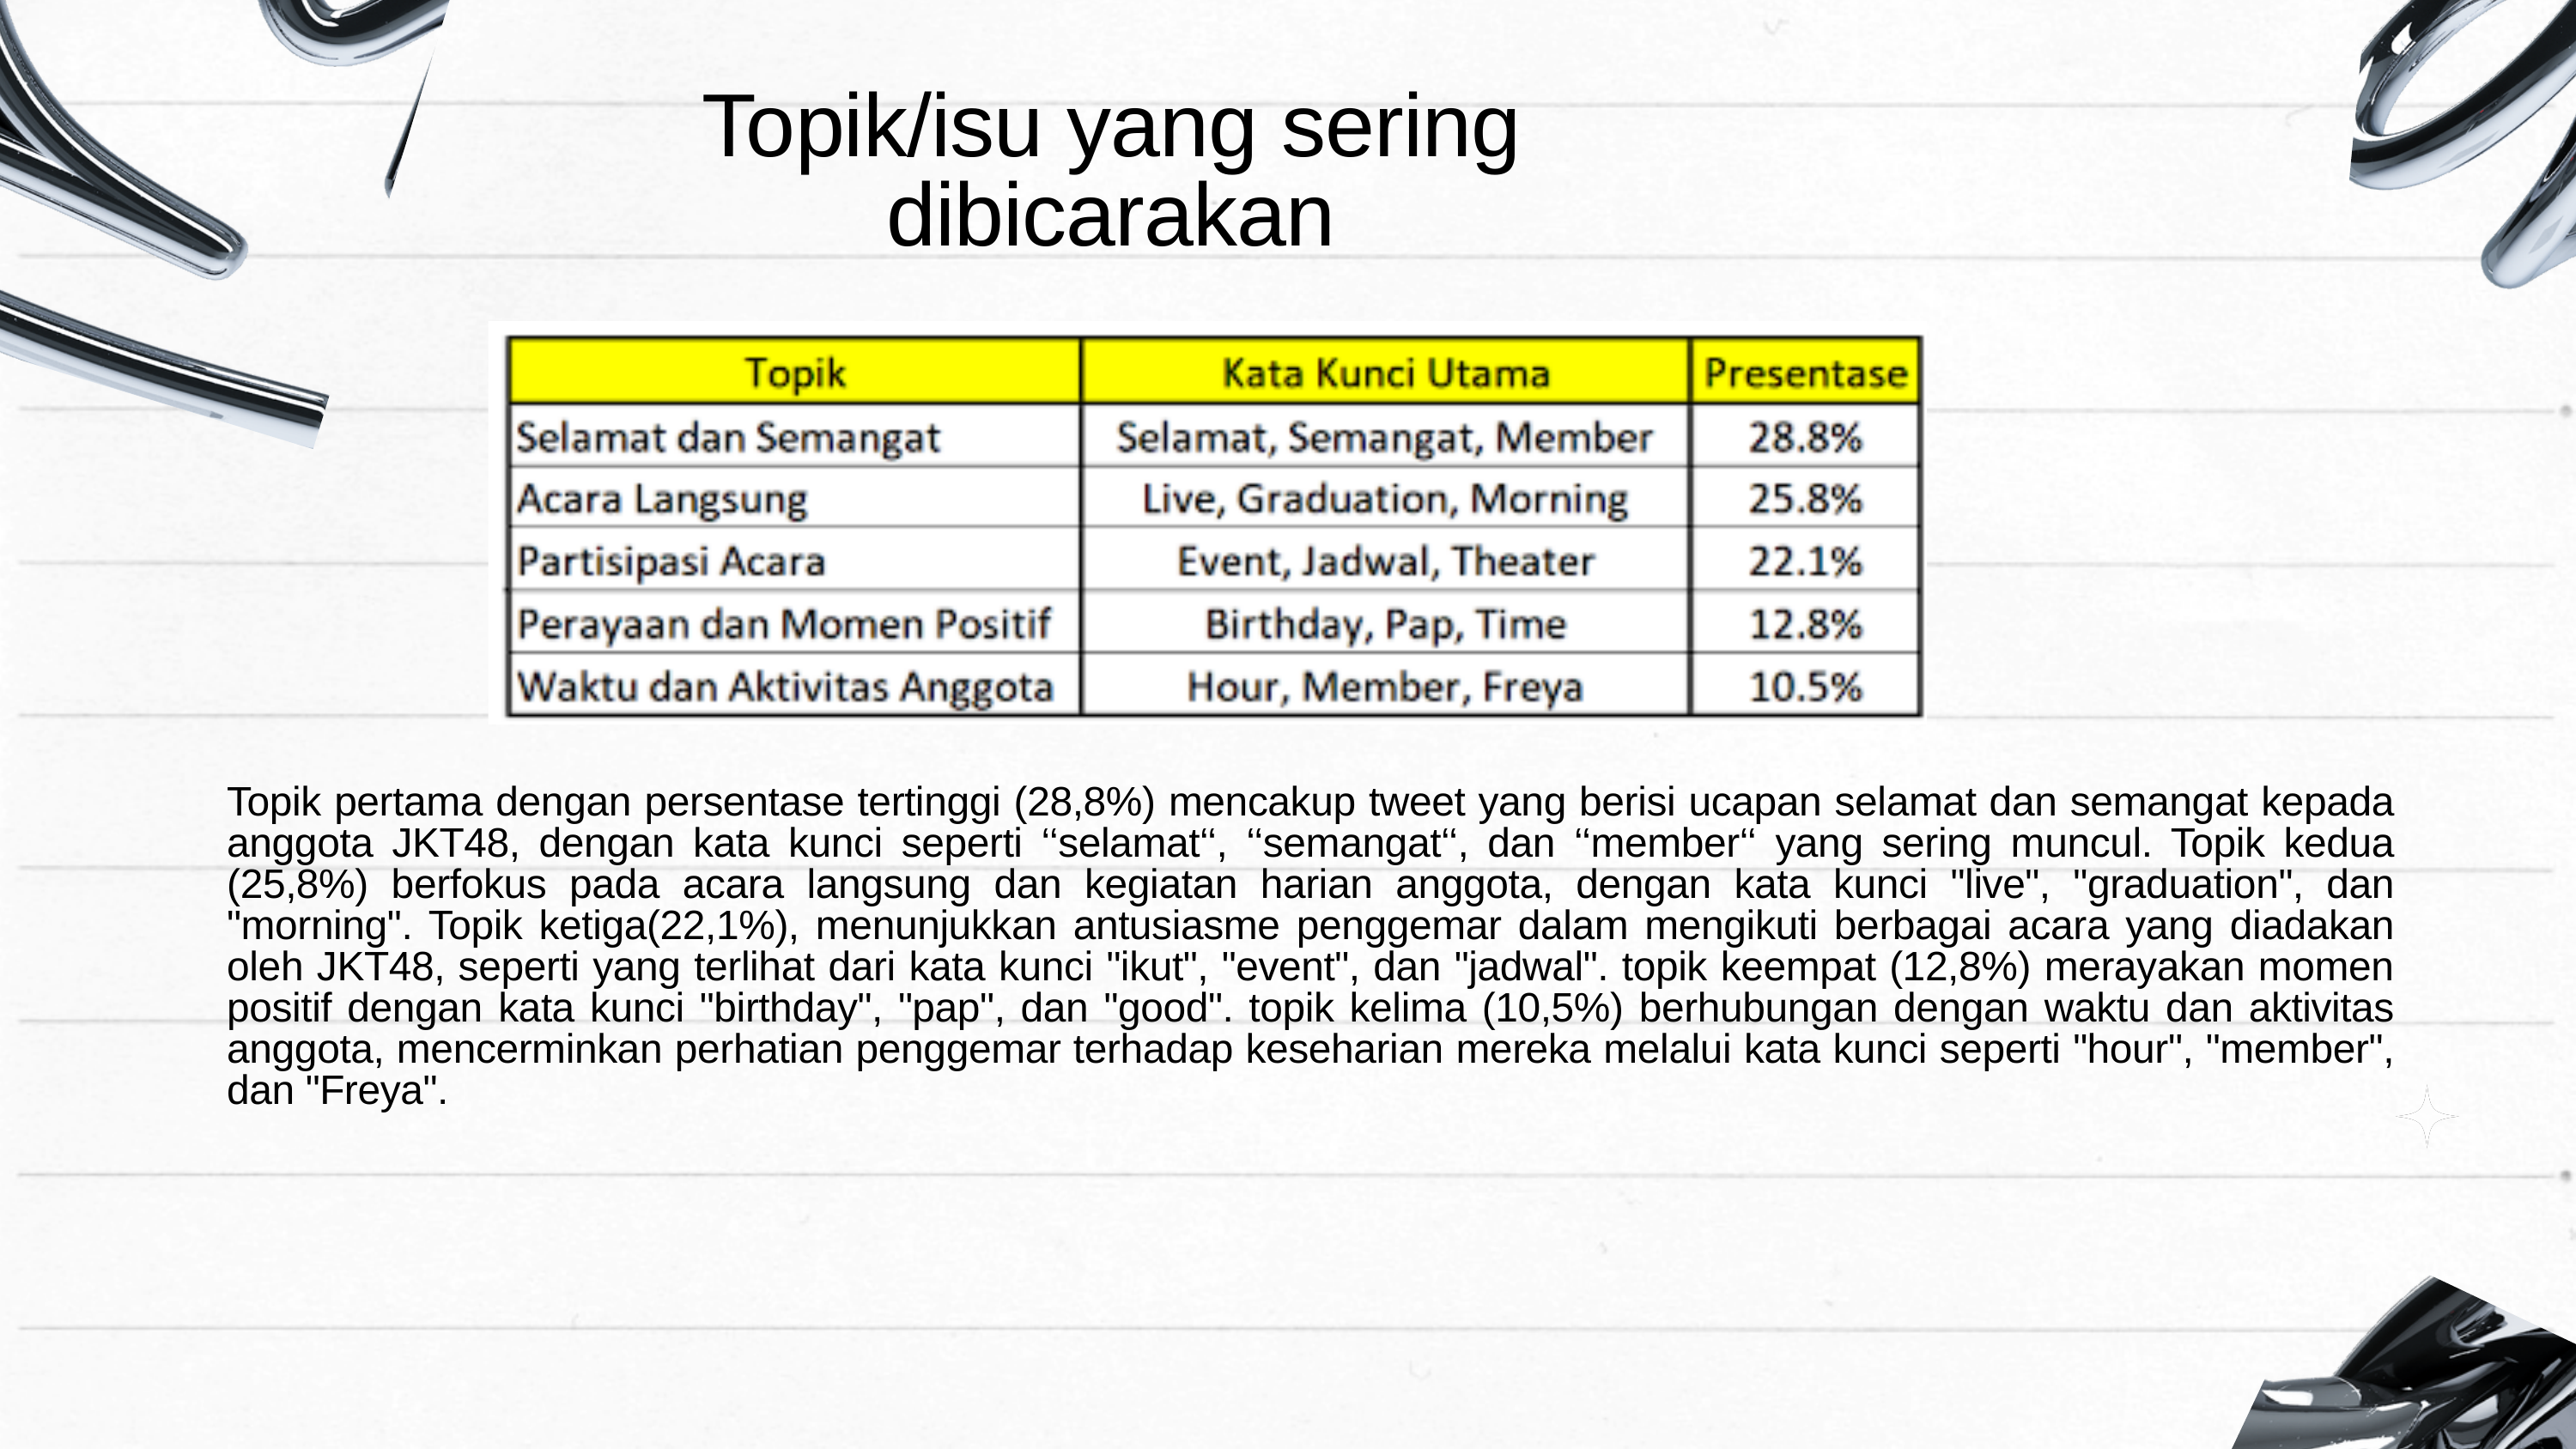

Topik/isu yang sering dibicarakan

Topik pertama dengan persentase tertinggi (28,8%) mencakup tweet yang berisi ucapan selamat dan semangat kepada anggota JKT48, dengan kata kunci seperti ‘‘selamat‘‘, ‘‘semangat‘‘, dan ‘‘member‘‘ yang sering muncul. Topik kedua (25,8%) berfokus pada acara langsung dan kegiatan harian anggota, dengan kata kunci "live", "graduation", dan "morning". Topik ketiga(22,1%), menunjukkan antusiasme penggemar dalam mengikuti berbagai acara yang diadakan oleh JKT48, seperti yang terlihat dari kata kunci "ikut", "event", dan "jadwal". topik keempat (12,8%) merayakan momen positif dengan kata kunci "birthday", "pap", dan "good". topik kelima (10,5%) berhubungan dengan waktu dan aktivitas anggota, mencerminkan perhatian penggemar terhadap keseharian mereka melalui kata kunci seperti "hour", "member", dan "Freya".